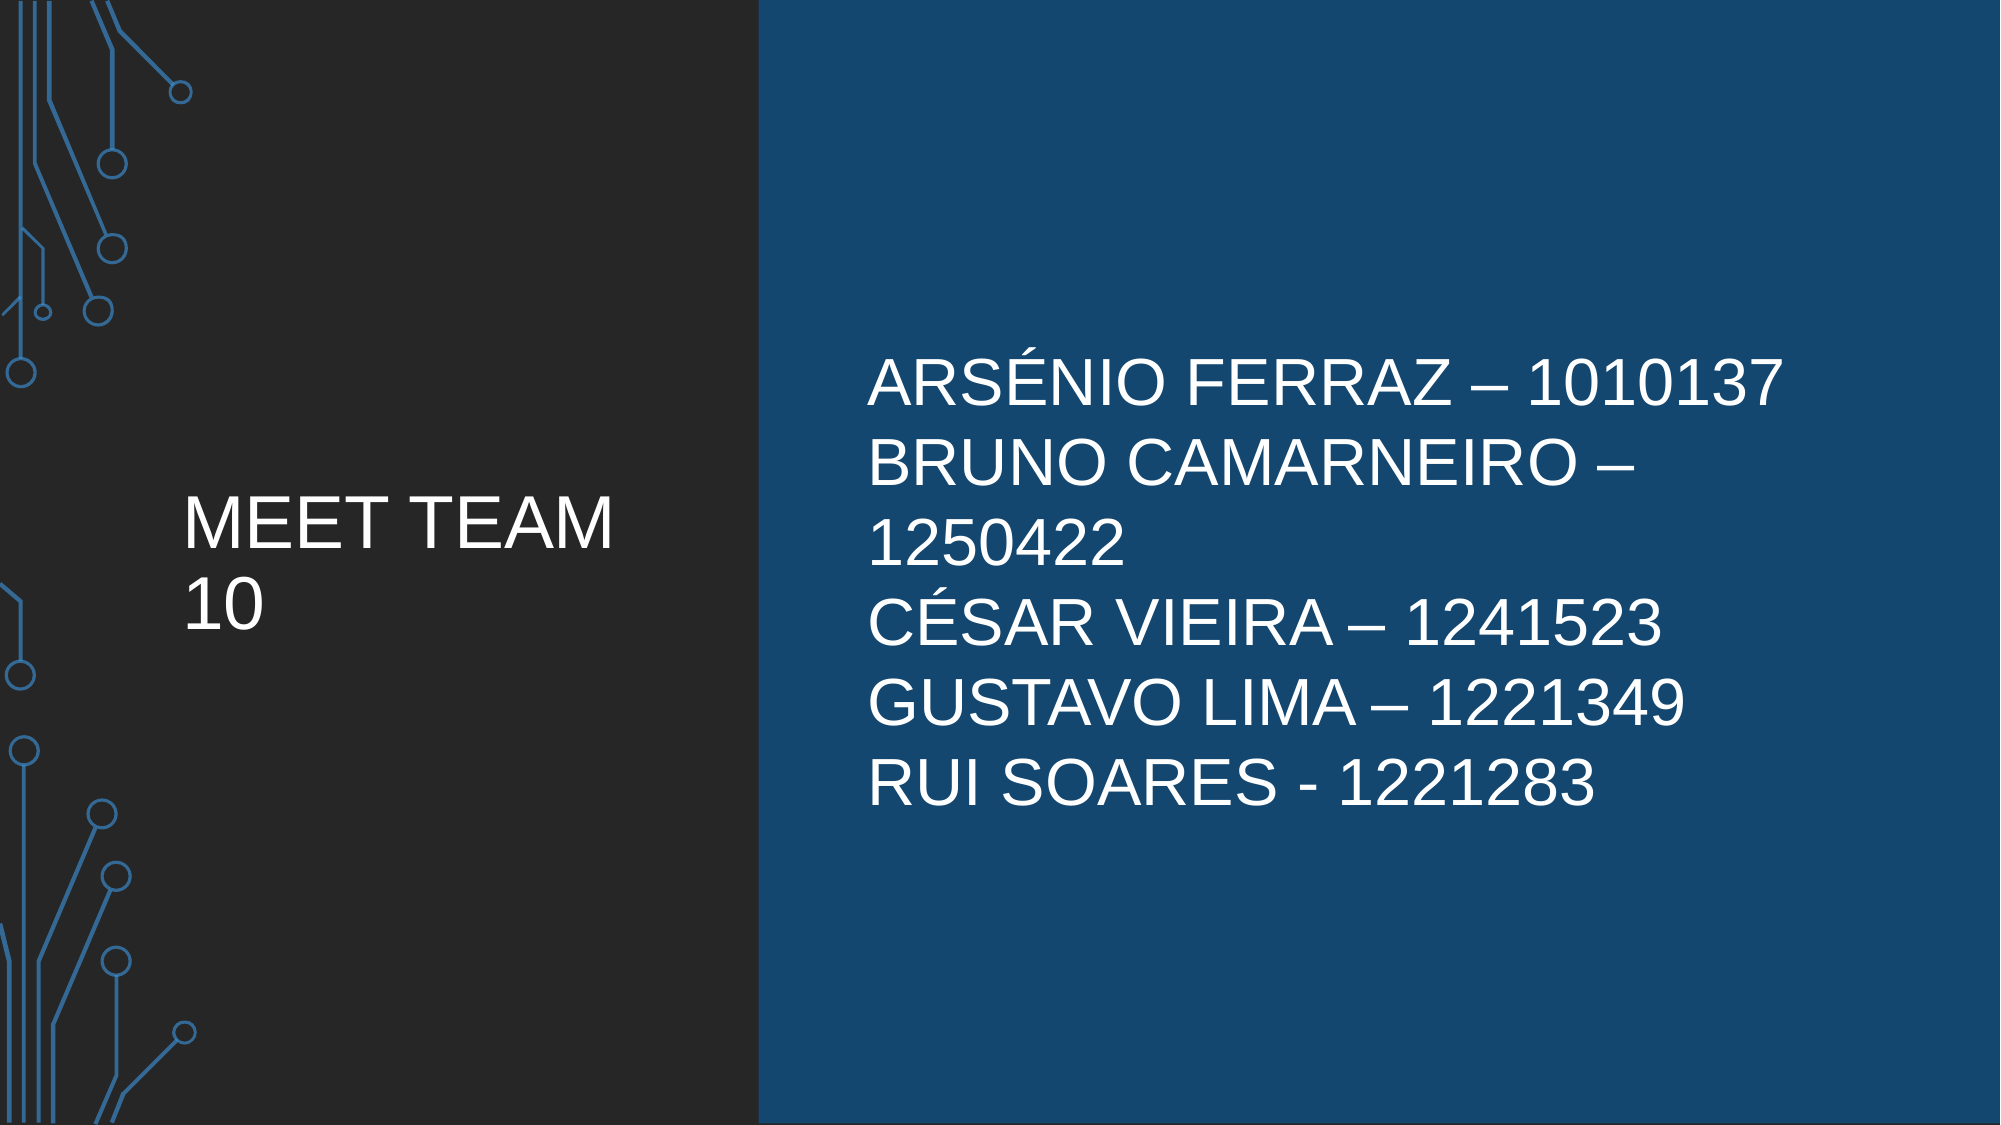

# Meet Team 10
ARSÉNIO FERRAZ – 1010137
BRUNO CAMARNEIRO – 1250422
CÉSAR VIEIRA – 1241523
GUSTAVO LIMA – 1221349
RUI SOARES - 1221283